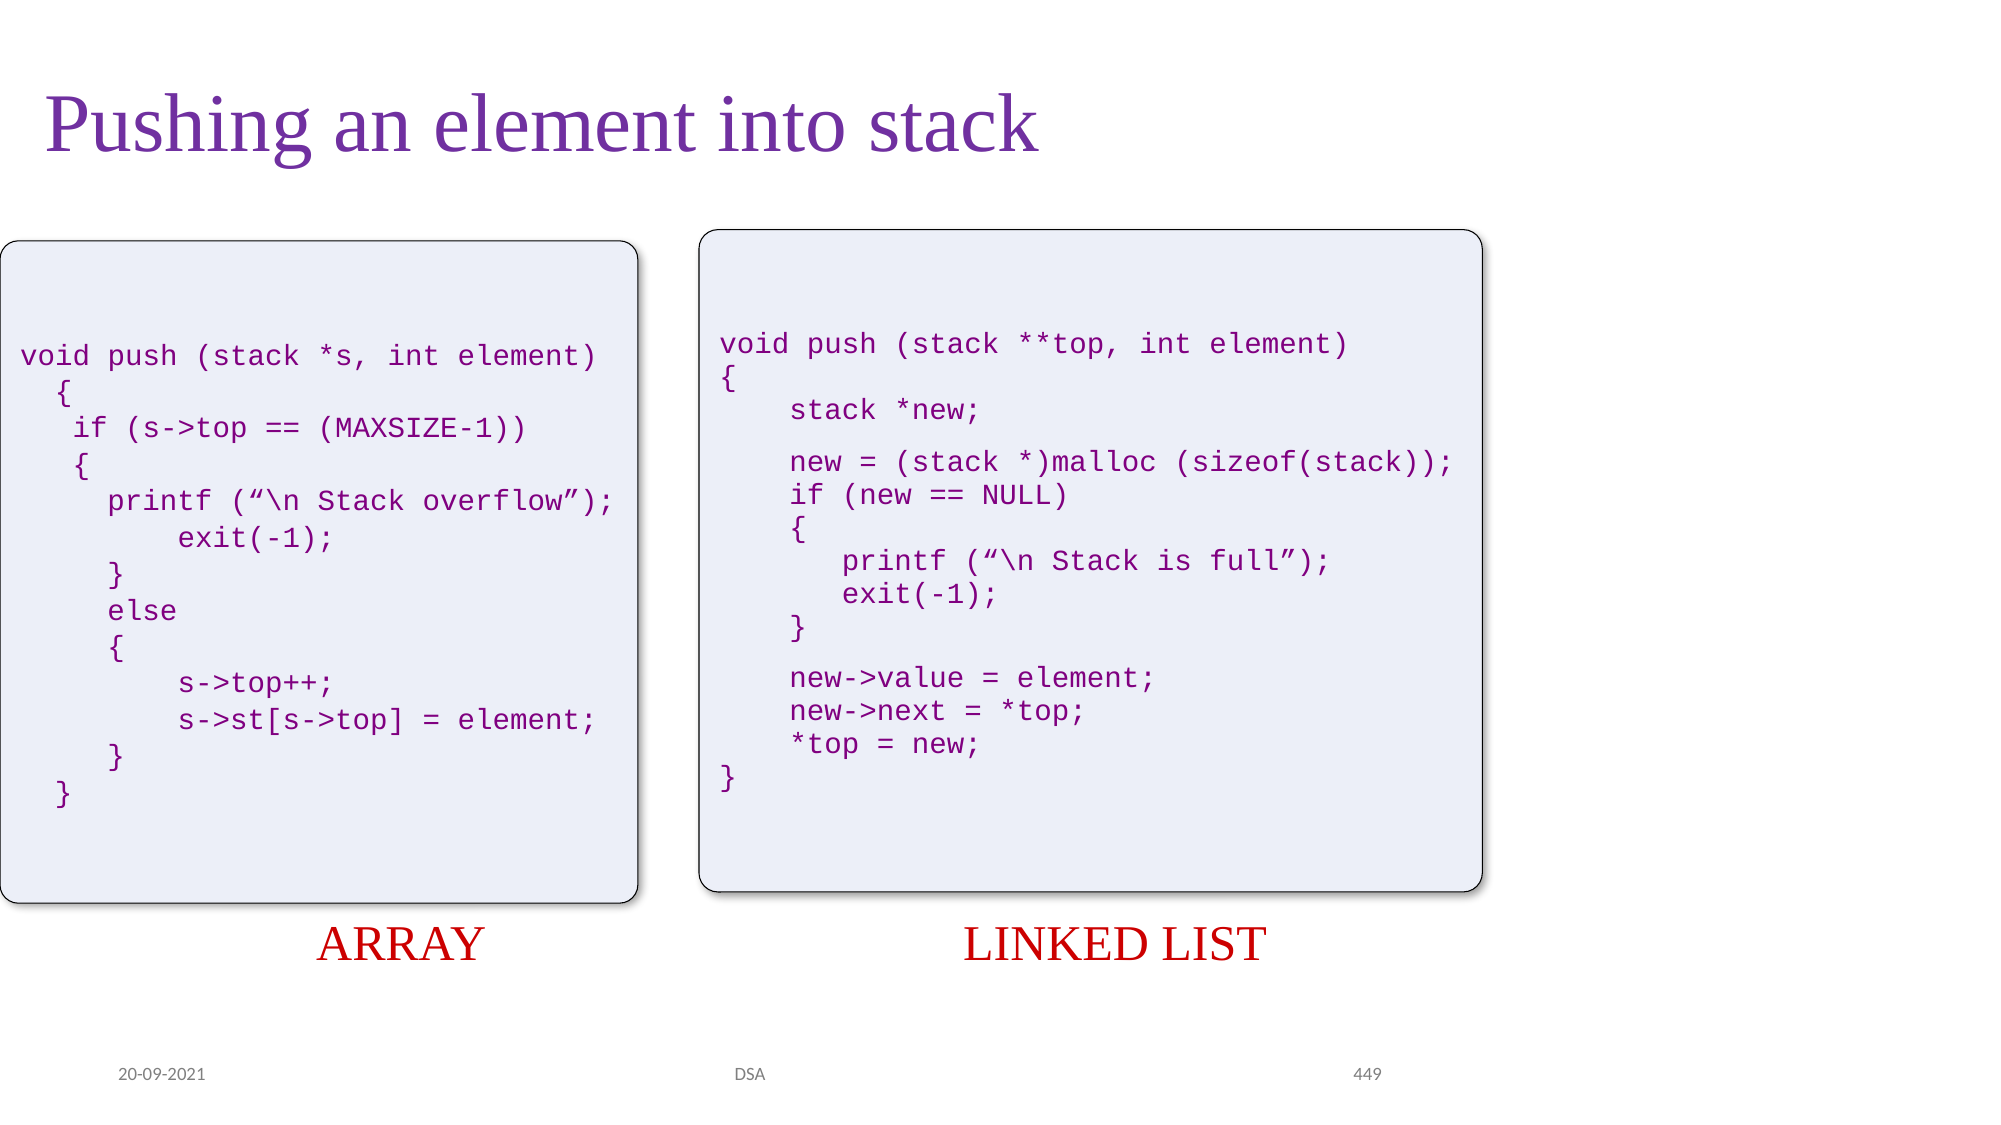

# Pushing an element into stack
void push (stack **top, int element)
{
    stack *new;

    new = (stack *)malloc (sizeof(stack));
    if (new == NULL)
    {
       printf (“\n Stack is full”);
       exit(-1);
    }

    new->value = element;
    new->next = *top;
    *top = new;
}
void push (stack *s, int element)
  {
   if (s->top == (MAXSIZE-1))
   {
     printf (“\n Stack overflow”);
         exit(-1);
     }
     else
     {
         s->top++;
         s->st[s->top] = element;
     }
  }
ARRAY
LINKED LIST
20-09-2021
DSA
449